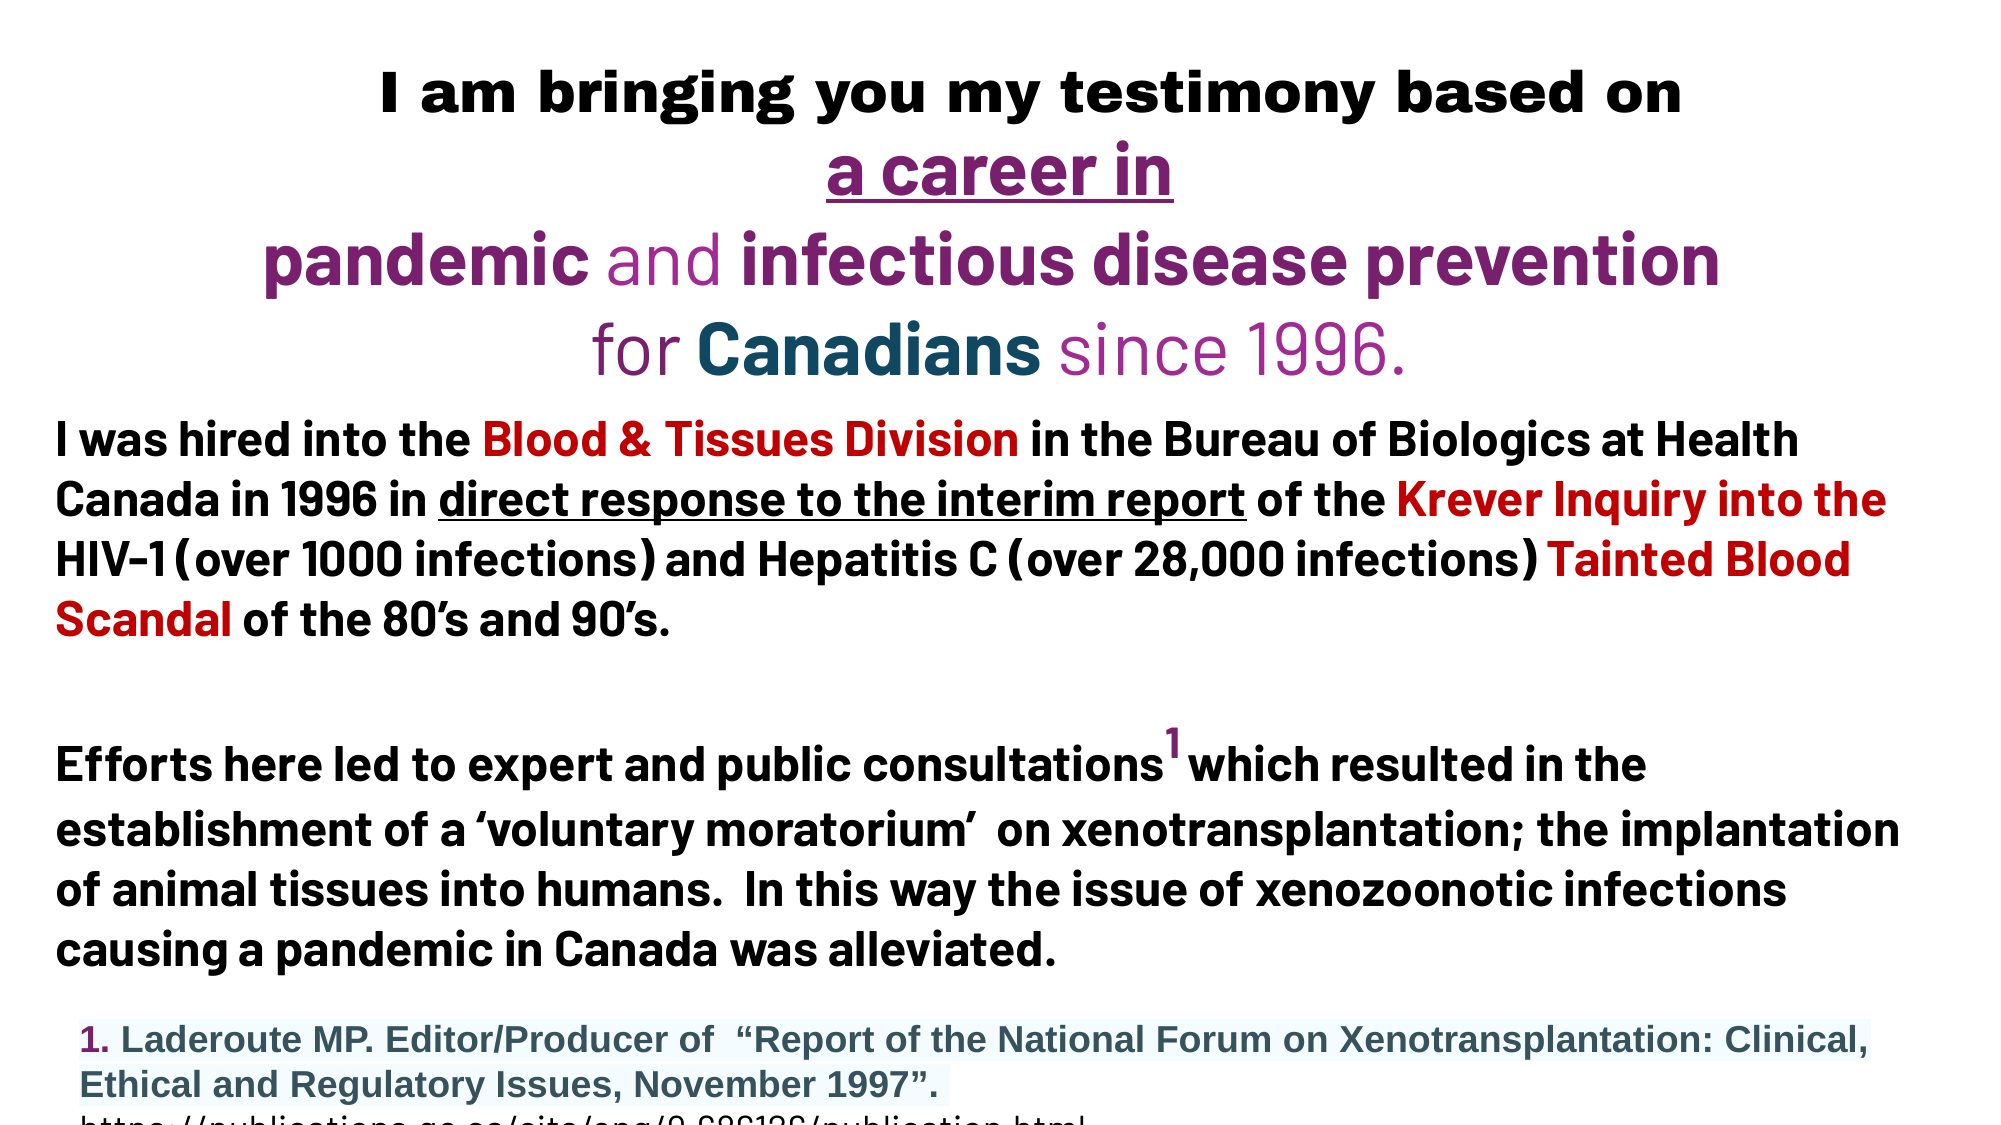

I am bringing you my testimony based on
a career in
pandemic and infectious disease prevention
for Canadians since 1996.

I was hired into the Blood & Tissues Division in the Bureau of Biologics at Health Canada in 1996 in direct response to the interim report of the Krever Inquiry into the HIV-1 (over 1000 infections) and Hepatitis C (over 28,000 infections) Tainted Blood Scandal of the 80’s and 90’s.

Efforts here led to expert and public consultations1 which resulted in the establishment of a ‘voluntary moratorium’  on xenotransplantation; the implantation of animal tissues into humans.  In this way the issue of xenozoonotic infections causing a pandemic in Canada was alleviated.
1. Laderoute MP. Editor/Producer of  “Report of the National Forum on Xenotransplantation: Clinical, Ethical and Regulatory Issues, November 1997”.  https://publications.gc.ca/site/eng/9.686126/publication.html